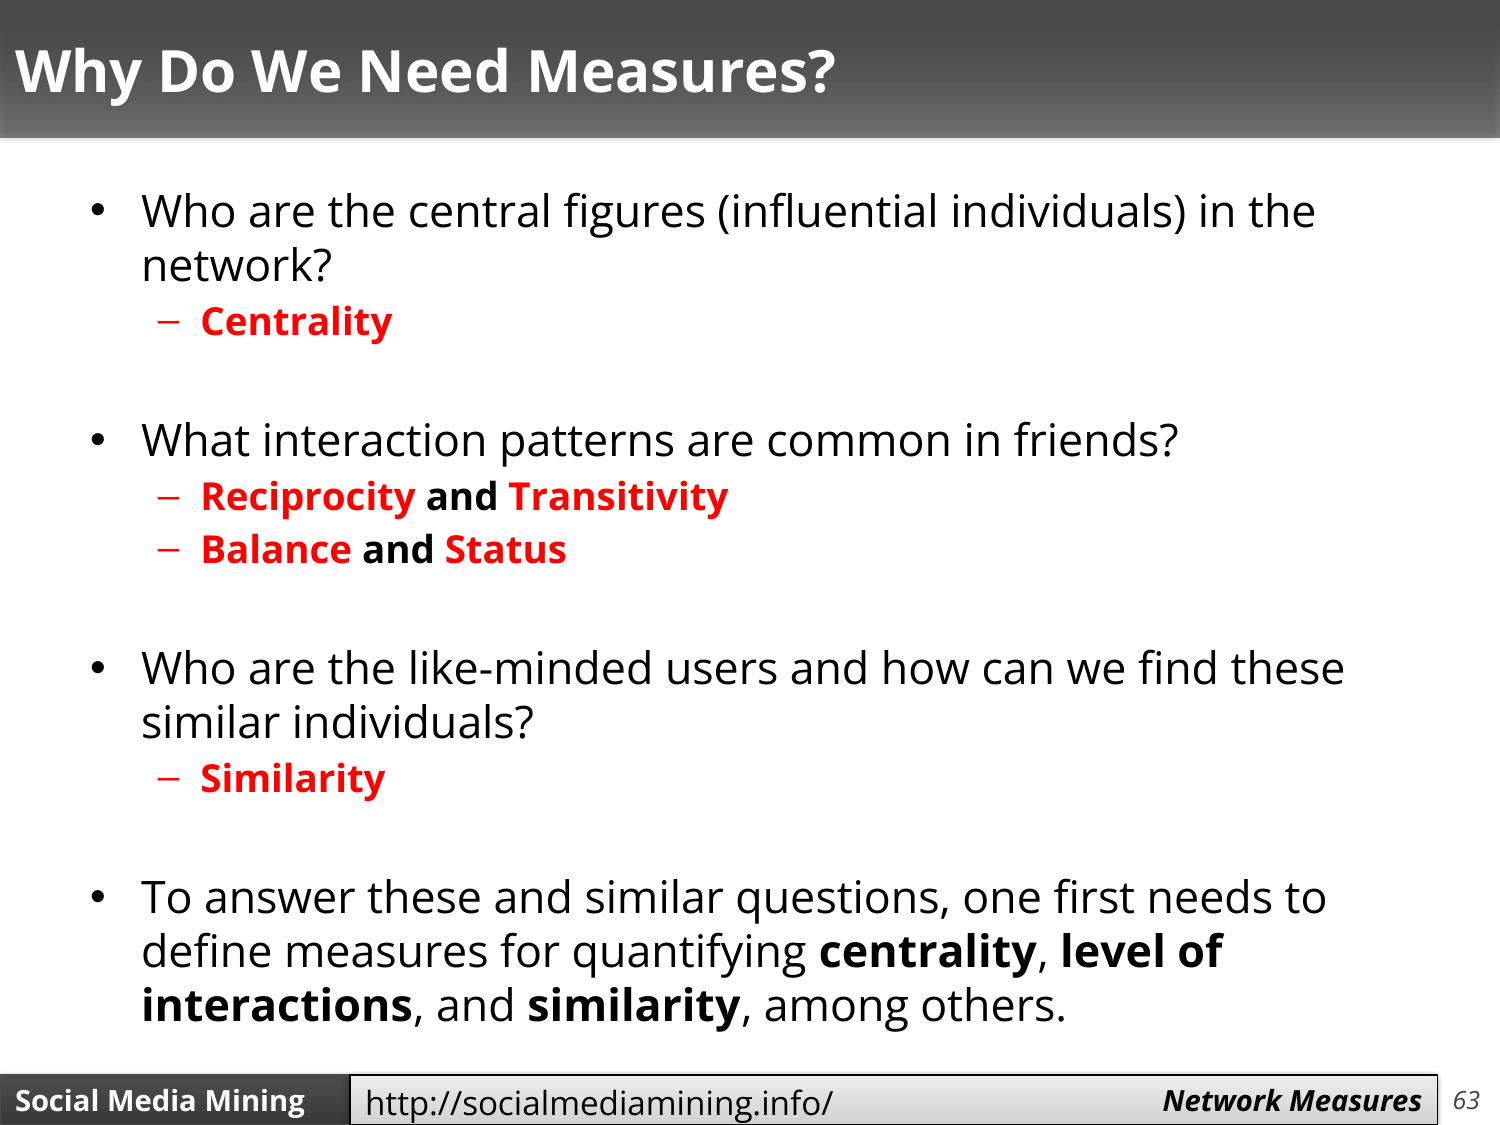

# Why Do We Need Measures?
Who are the central figures (influential individuals) in the network?
Centrality

What interaction patterns are common in friends?
Reciprocity and Transitivity
Balance and Status

Who are the like-minded users and how can we find these similar individuals?
Similarity

To answer these and similar questions, one first needs to define measures for quantifying centrality, level of interactions, and similarity, among others.